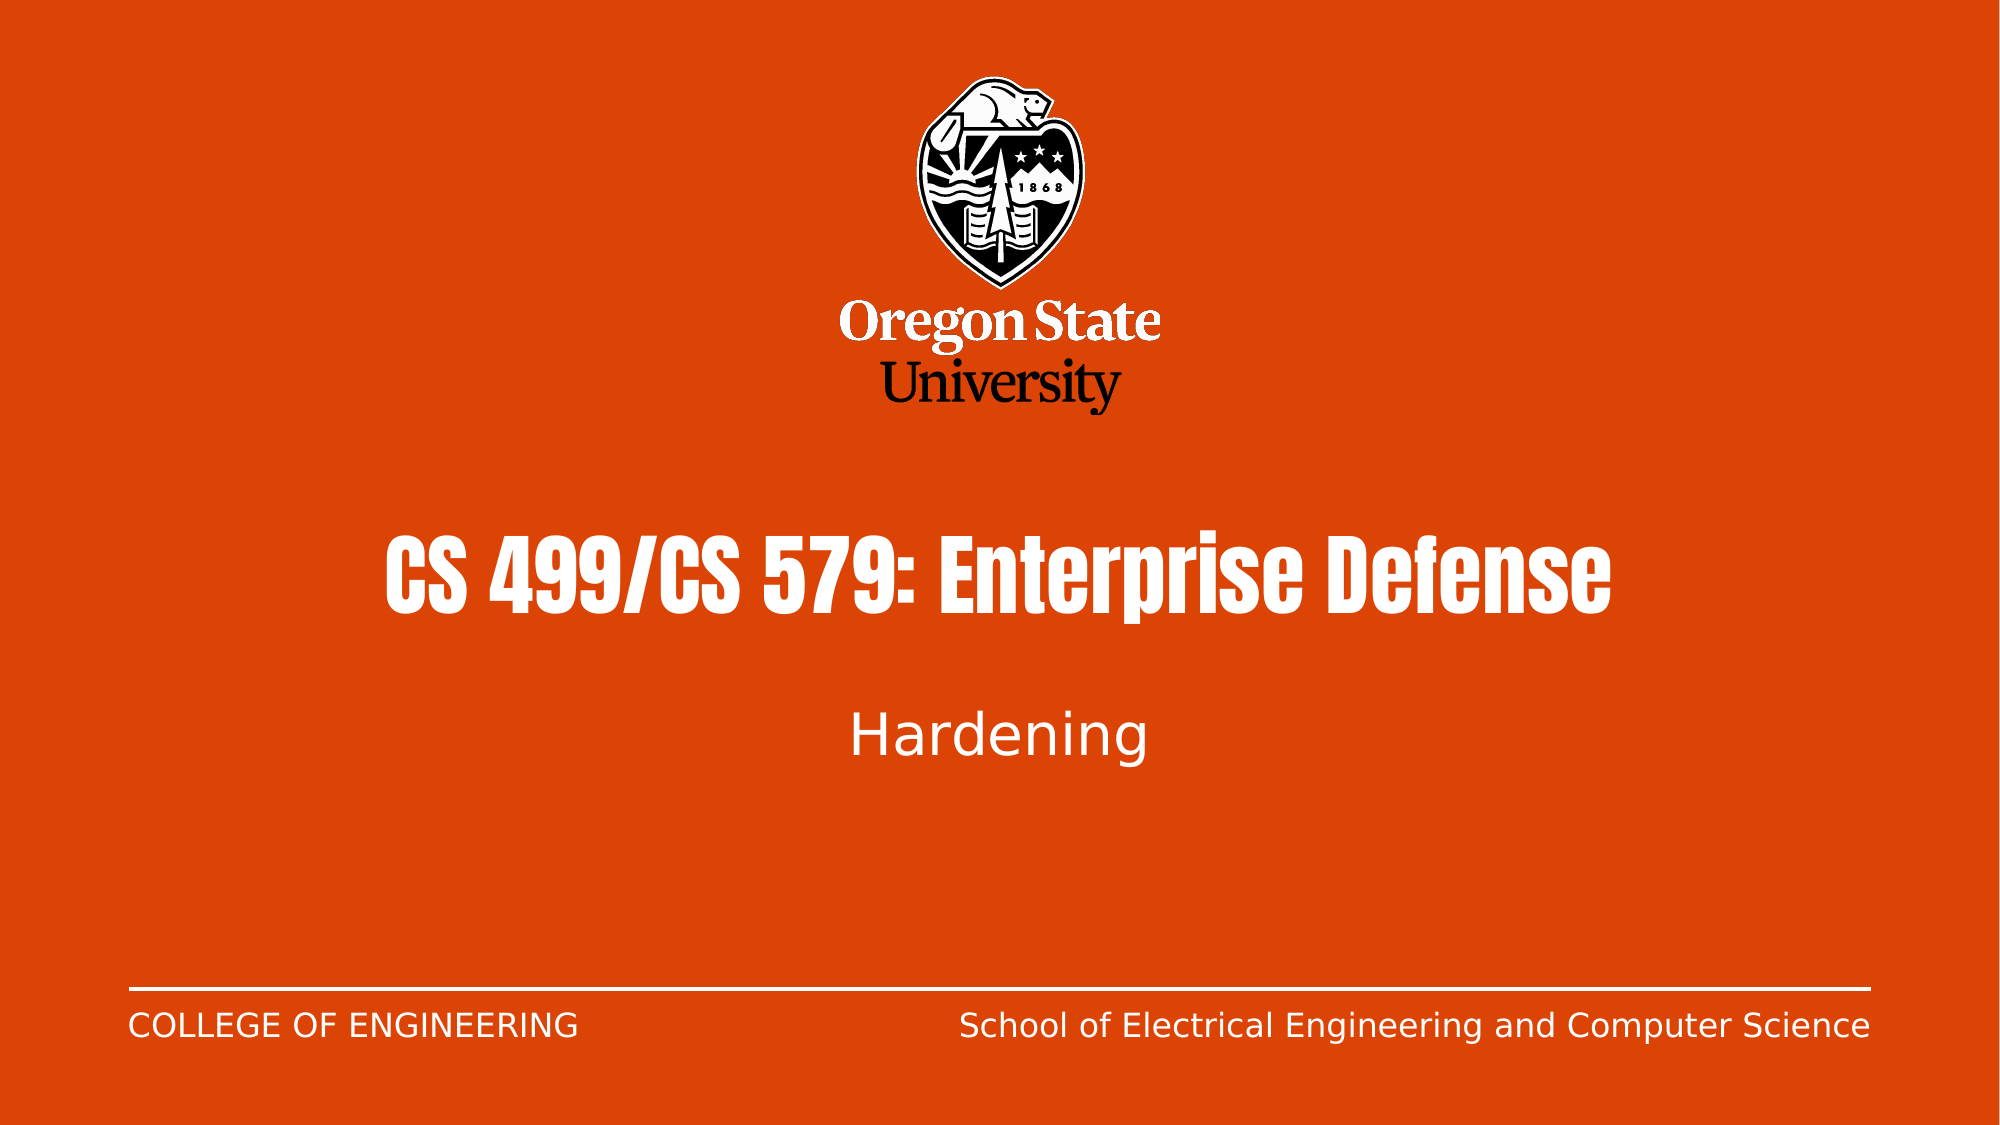

# CS 499/CS 579: Enterprise Defense
Hardening